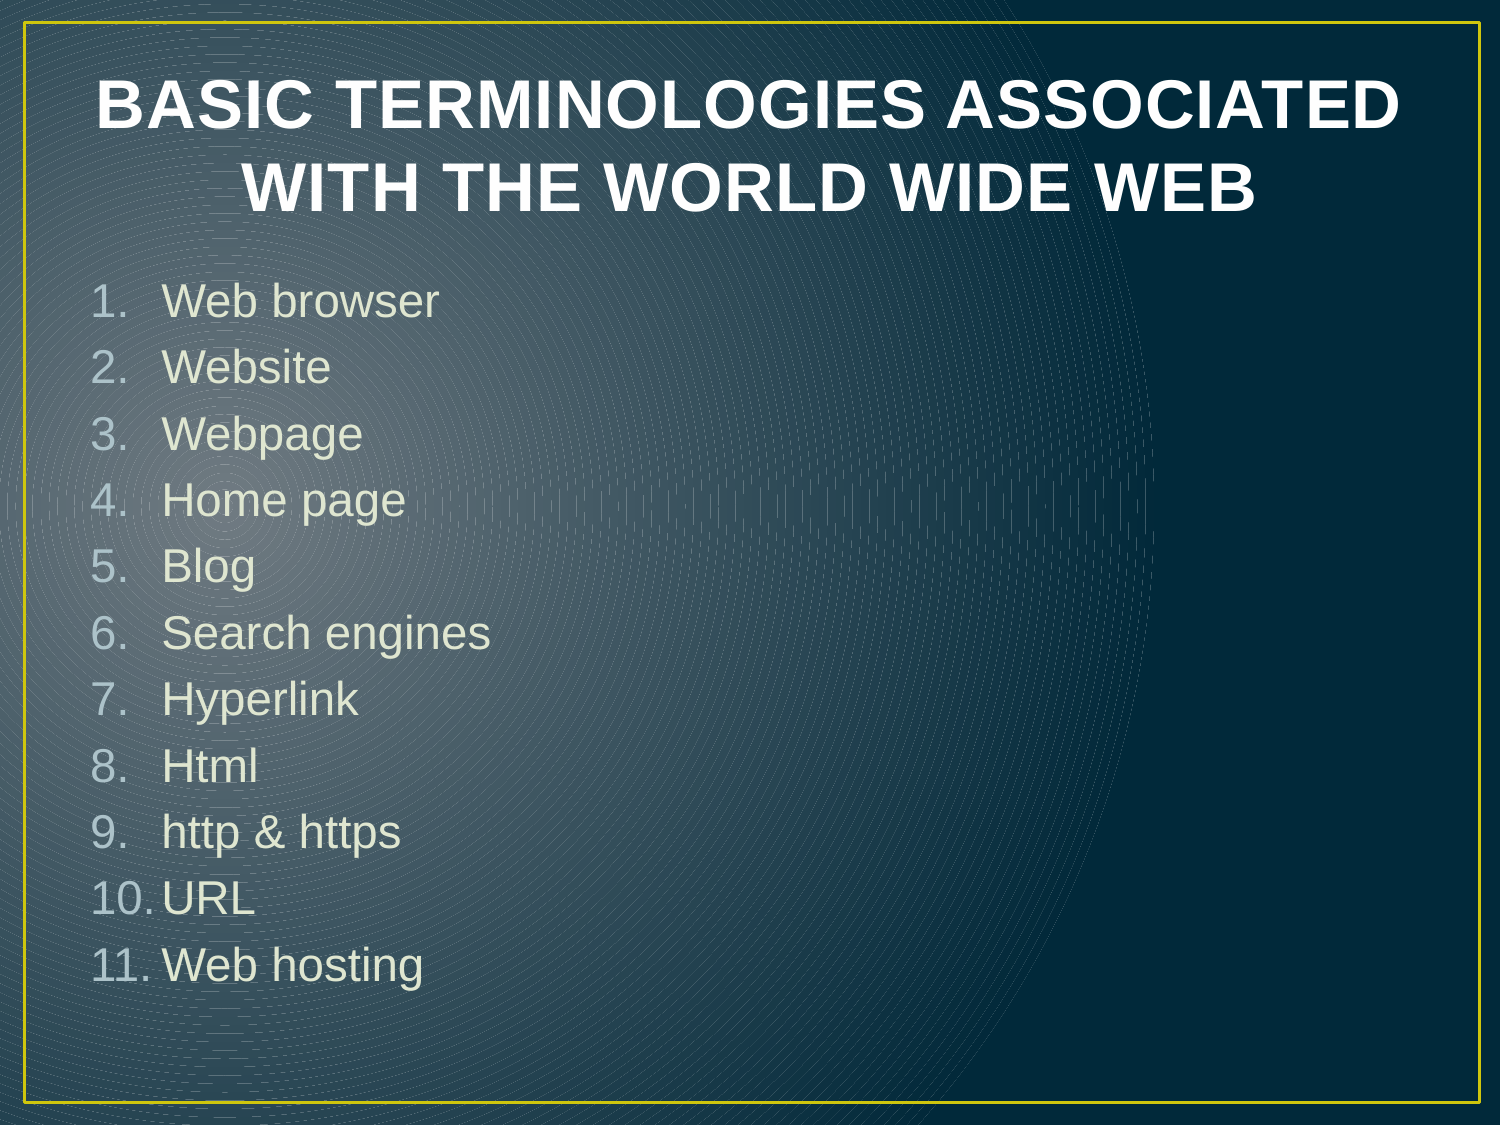

# BASIC TERMINOLOGIES ASSOCIATED WITH THE WORLD WIDE WEB
Web browser
Website
Webpage
Home page
Blog
Search engines
Hyperlink
Html
http & https
URL
Web hosting